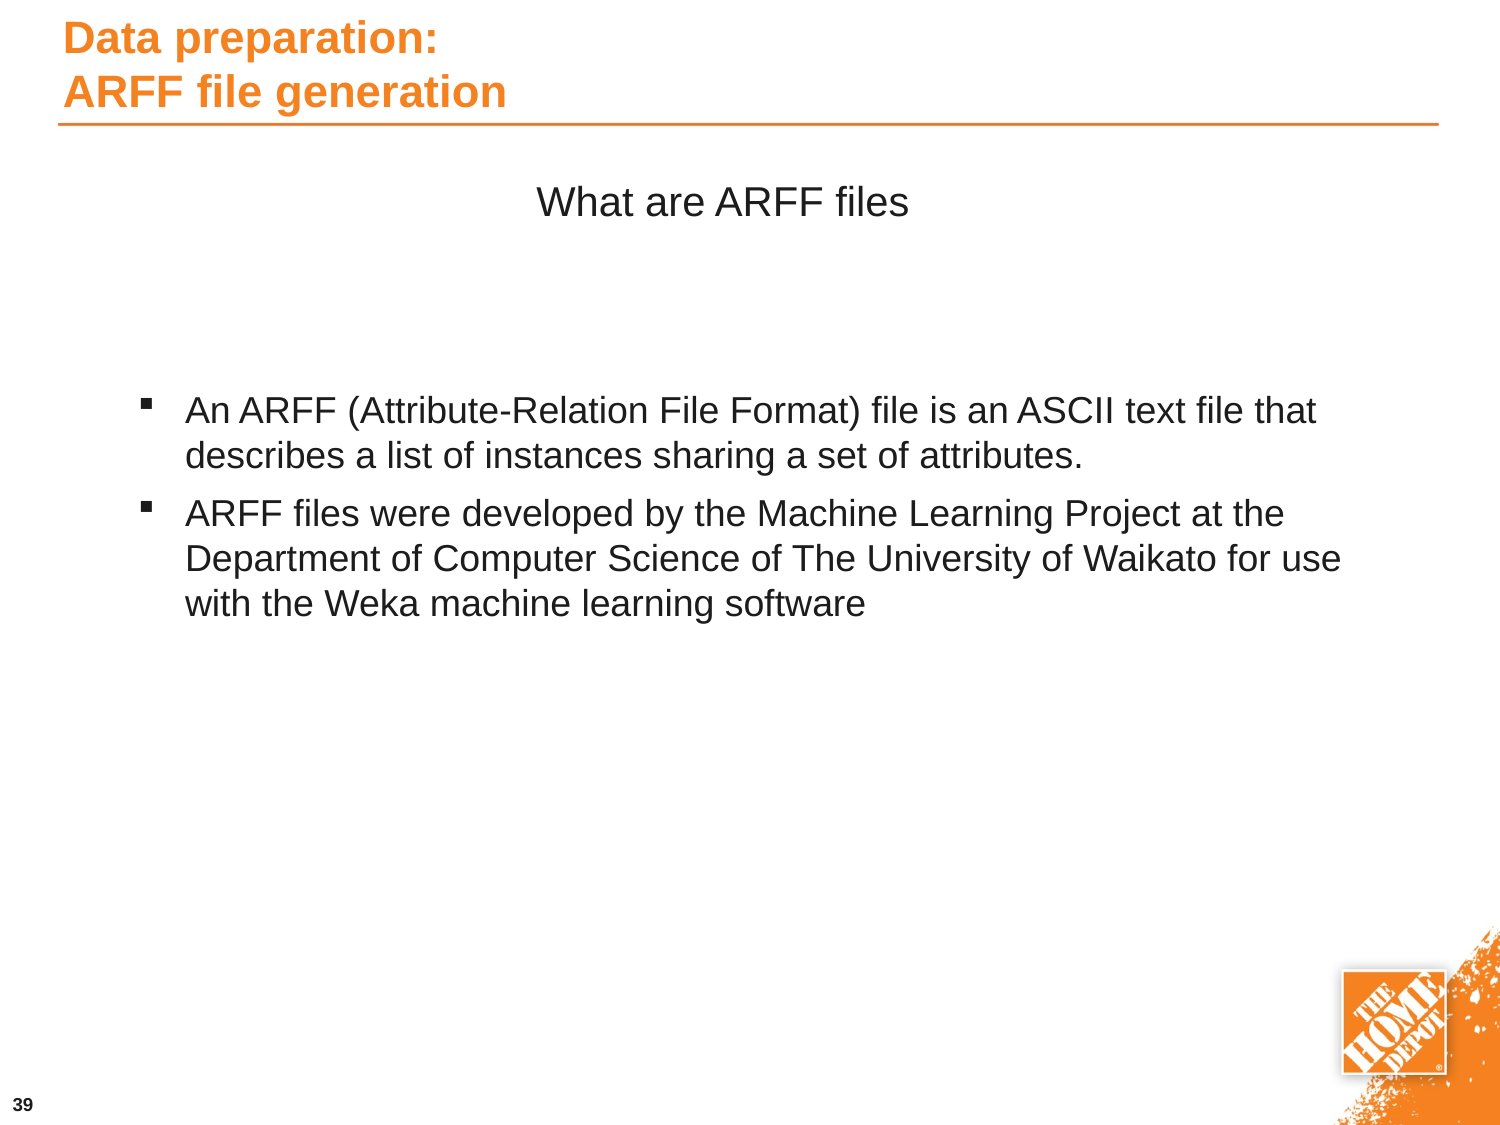

# Data preparation: ARFF file generation
What are ARFF files

An ARFF (Attribute-Relation File Format) file is an ASCII text file that describes a list of instances sharing a set of attributes.
ARFF files were developed by the Machine Learning Project at the Department of Computer Science of The University of Waikato for use with the Weka machine learning software

39